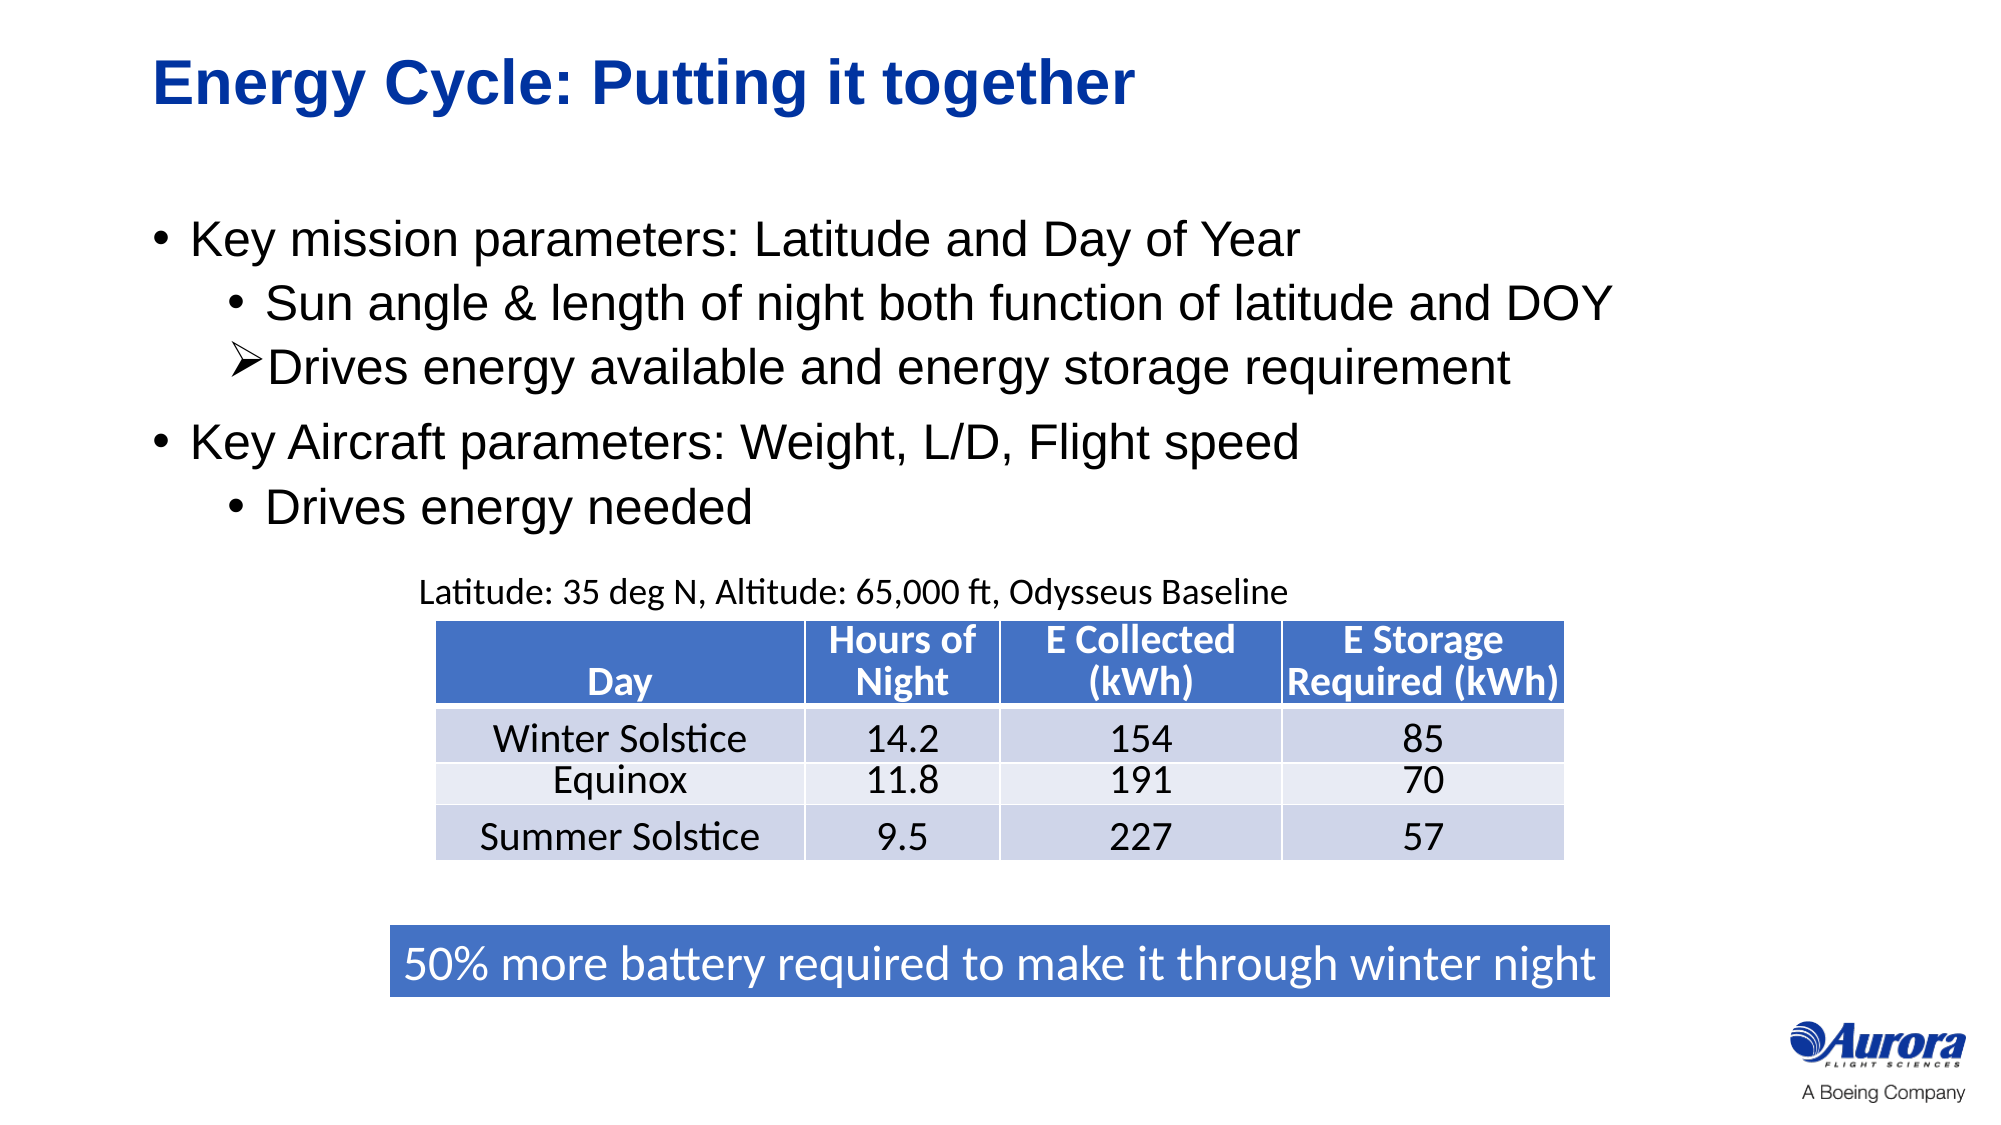

# Energy Cycle: Putting it together
Key mission parameters: Latitude and Day of Year
Sun angle & length of night both function of latitude and DOY
Drives energy available and energy storage requirement
Key Aircraft parameters: Weight, L/D, Flight speed
Drives energy needed
Latitude: 35 deg N, Altitude: 65,000 ft, Odysseus Baseline
| Day | Hours of Night | E Collected (kWh) | E Storage Required (kWh) |
| --- | --- | --- | --- |
| Winter Solstice | 14.2 | 154 | 85 |
| Equinox | 11.8 | 191 | 70 |
| Summer Solstice | 9.5 | 227 | 57 |
50% more battery required to make it through winter night